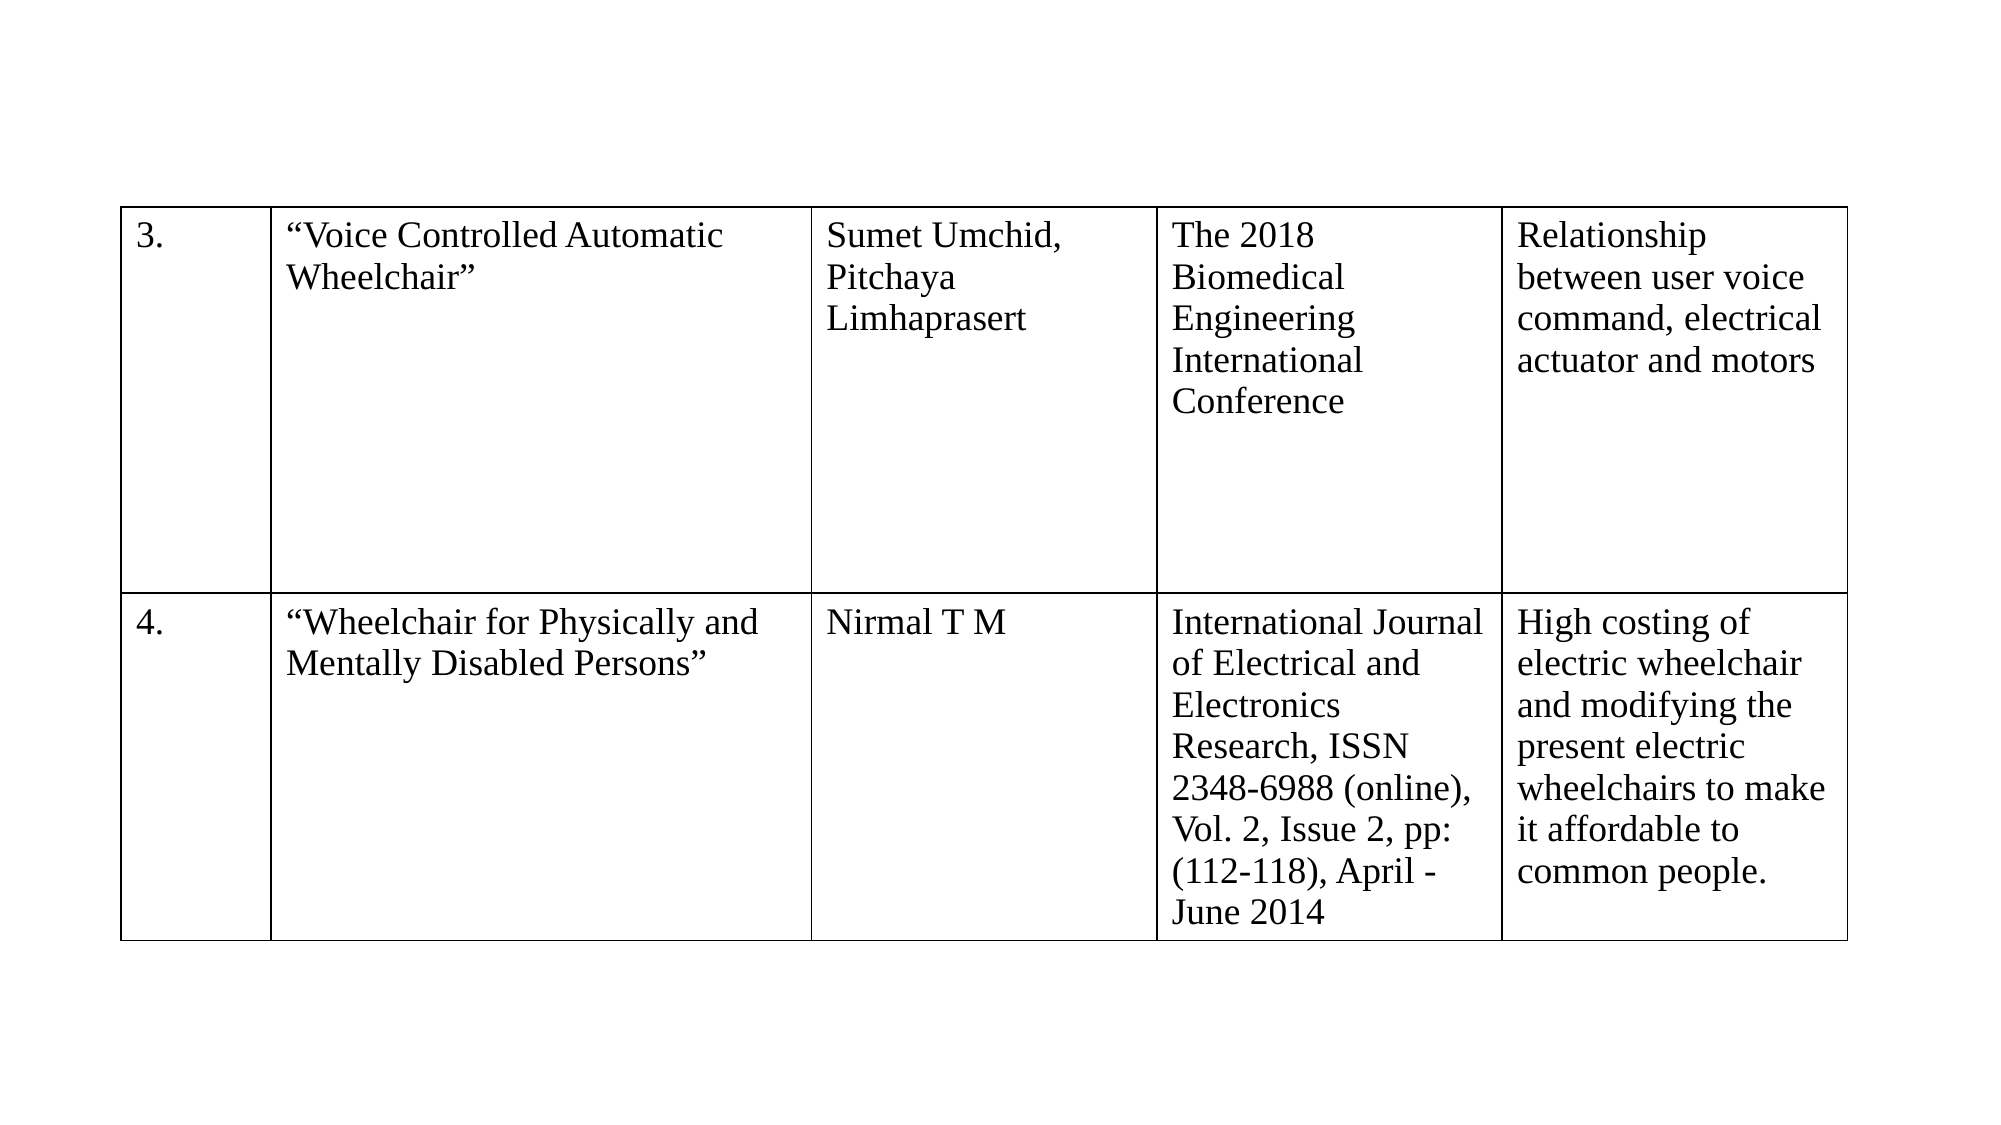

| 3. | “Voice Controlled Automatic Wheelchair” | Sumet Umchid, Pitchaya Limhaprasert | The 2018 Biomedical Engineering International Conference | Relationship between user voice command, electrical actuator and motors |
| --- | --- | --- | --- | --- |
| 4. | “Wheelchair for Physically and Mentally Disabled Persons” | Nirmal T M | International Journal of Electrical and Electronics Research, ISSN 2348-6988 (online), Vol. 2, Issue 2, pp: (112-118), April - June 2014 | High costing of electric wheelchair and modifying the present electric wheelchairs to make it affordable to common people. |